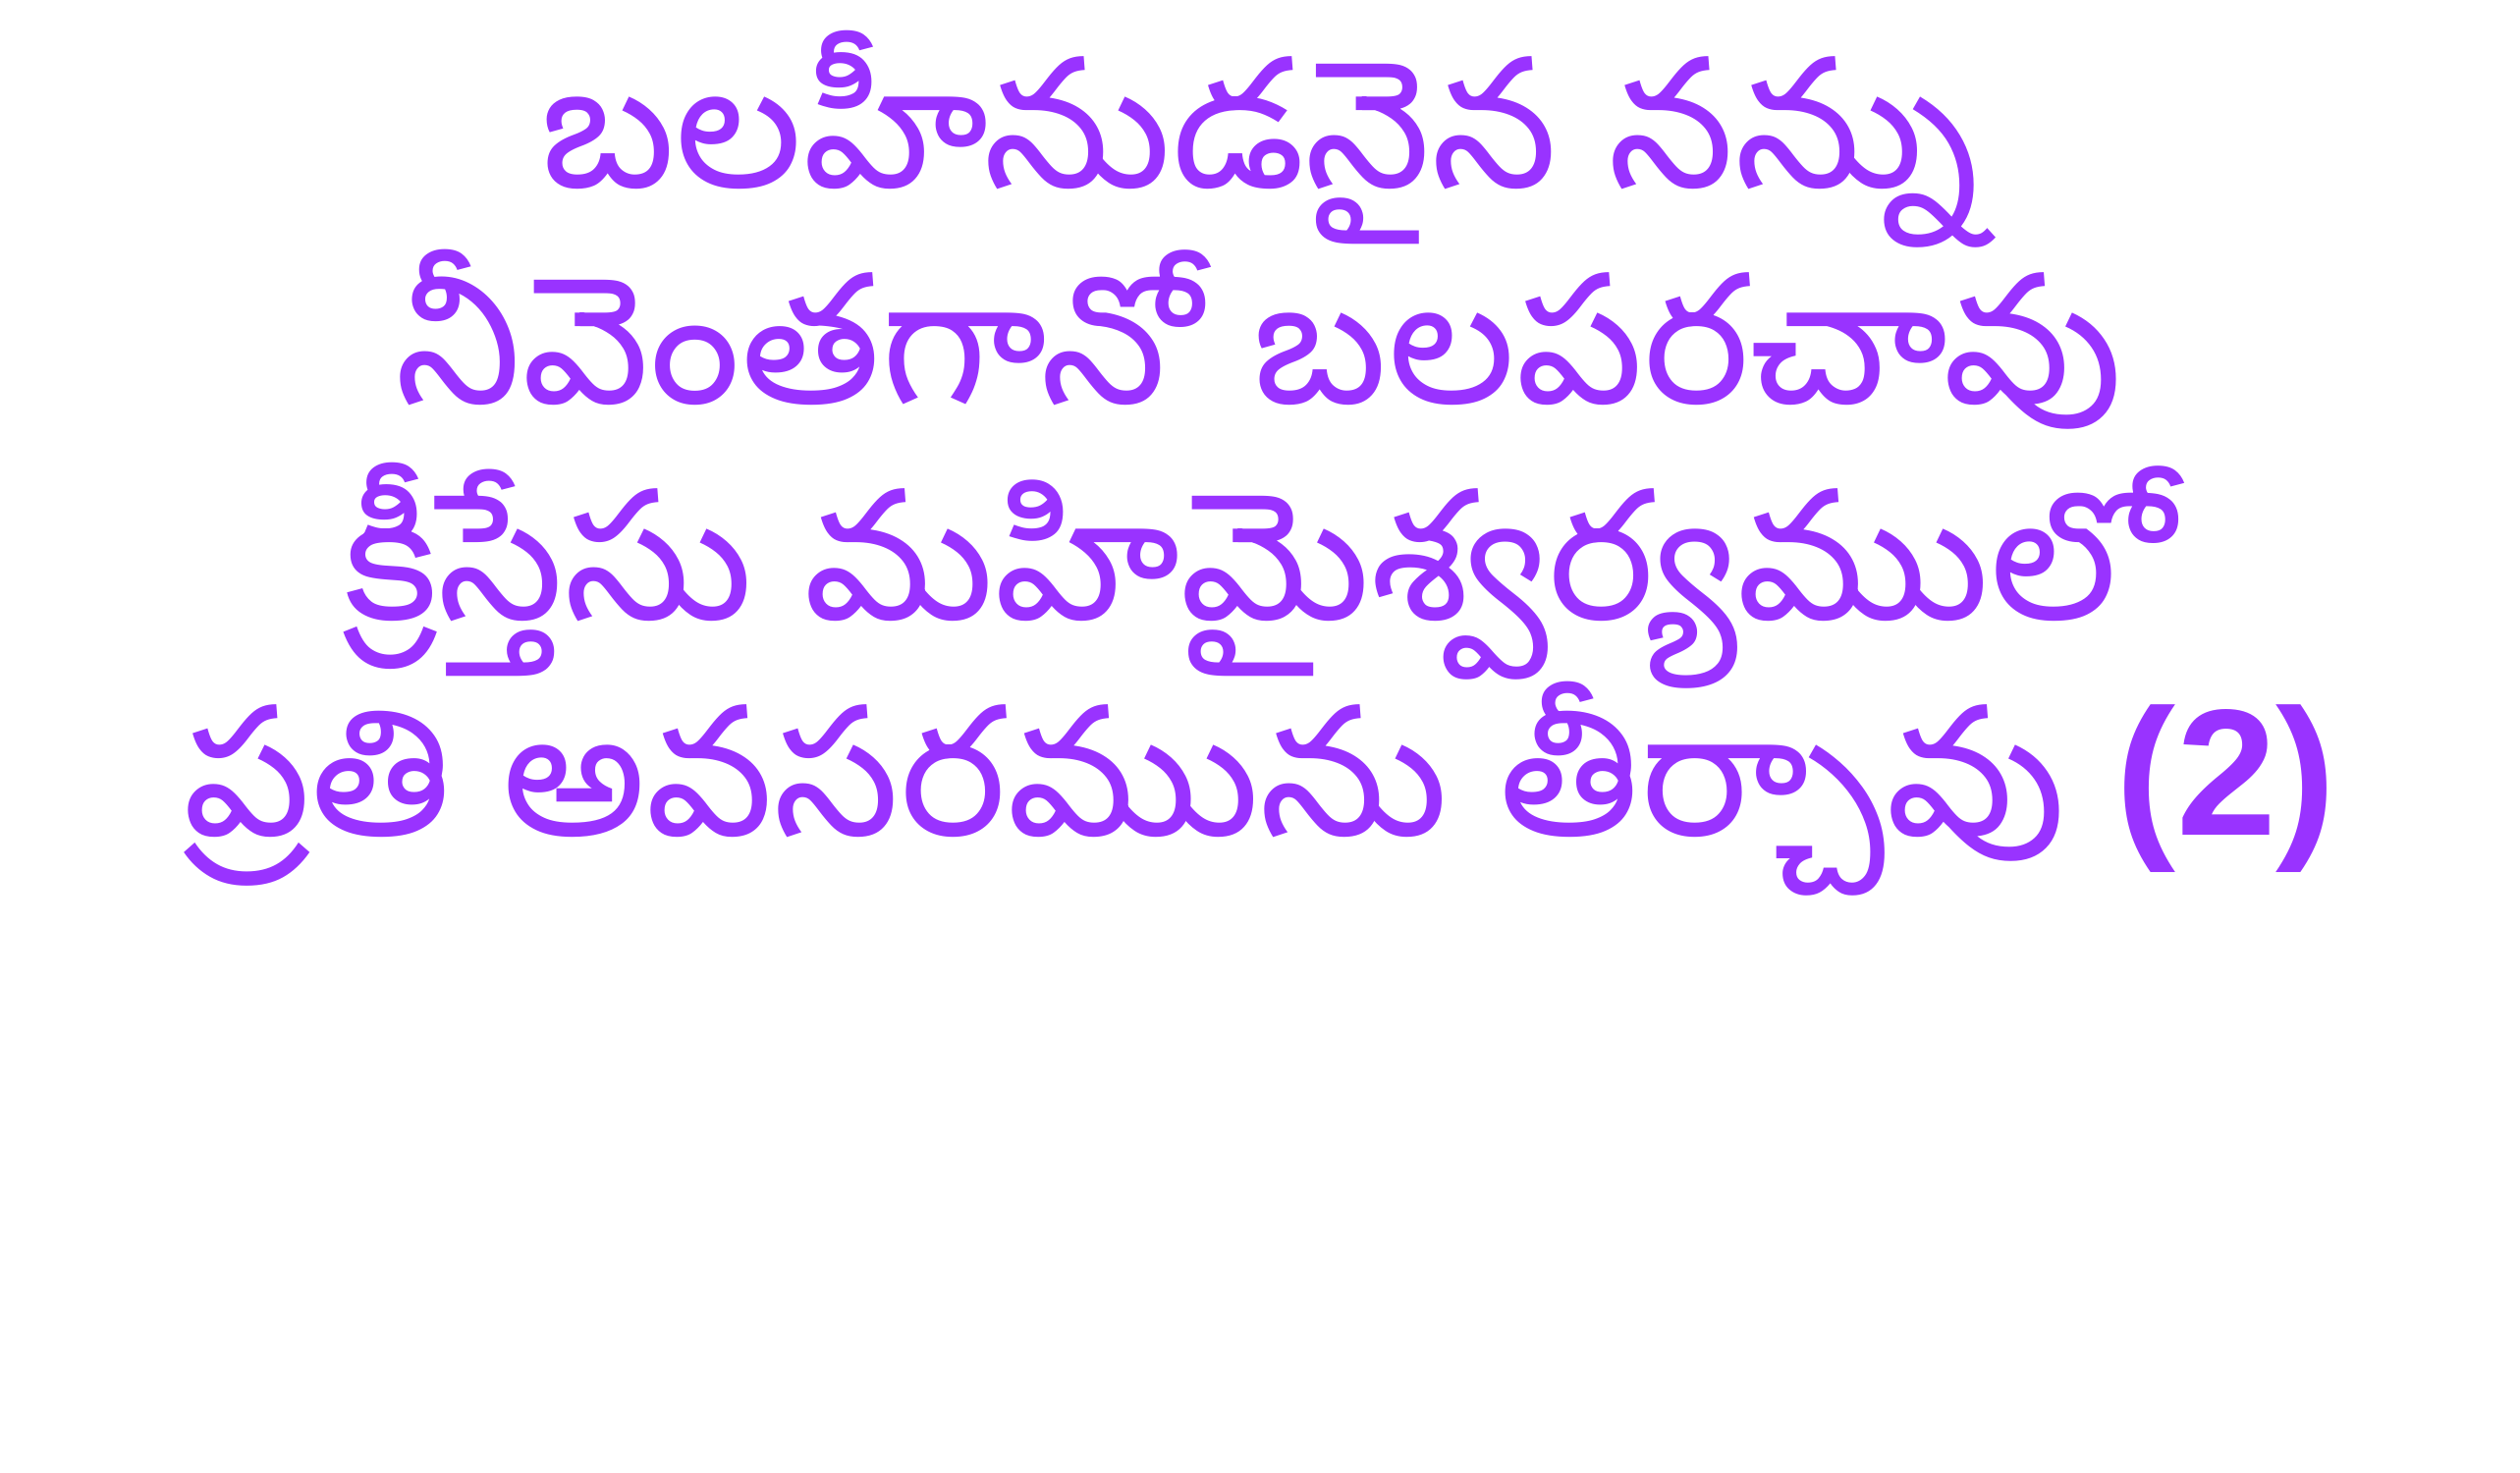

బలహీనుడనైన నన్ను
నీవెంతగానో బలపరచావు
క్రీస్తేసు మహిమైశ్వర్యములో
ప్రతి అవసరమును తీర్చావు (2)